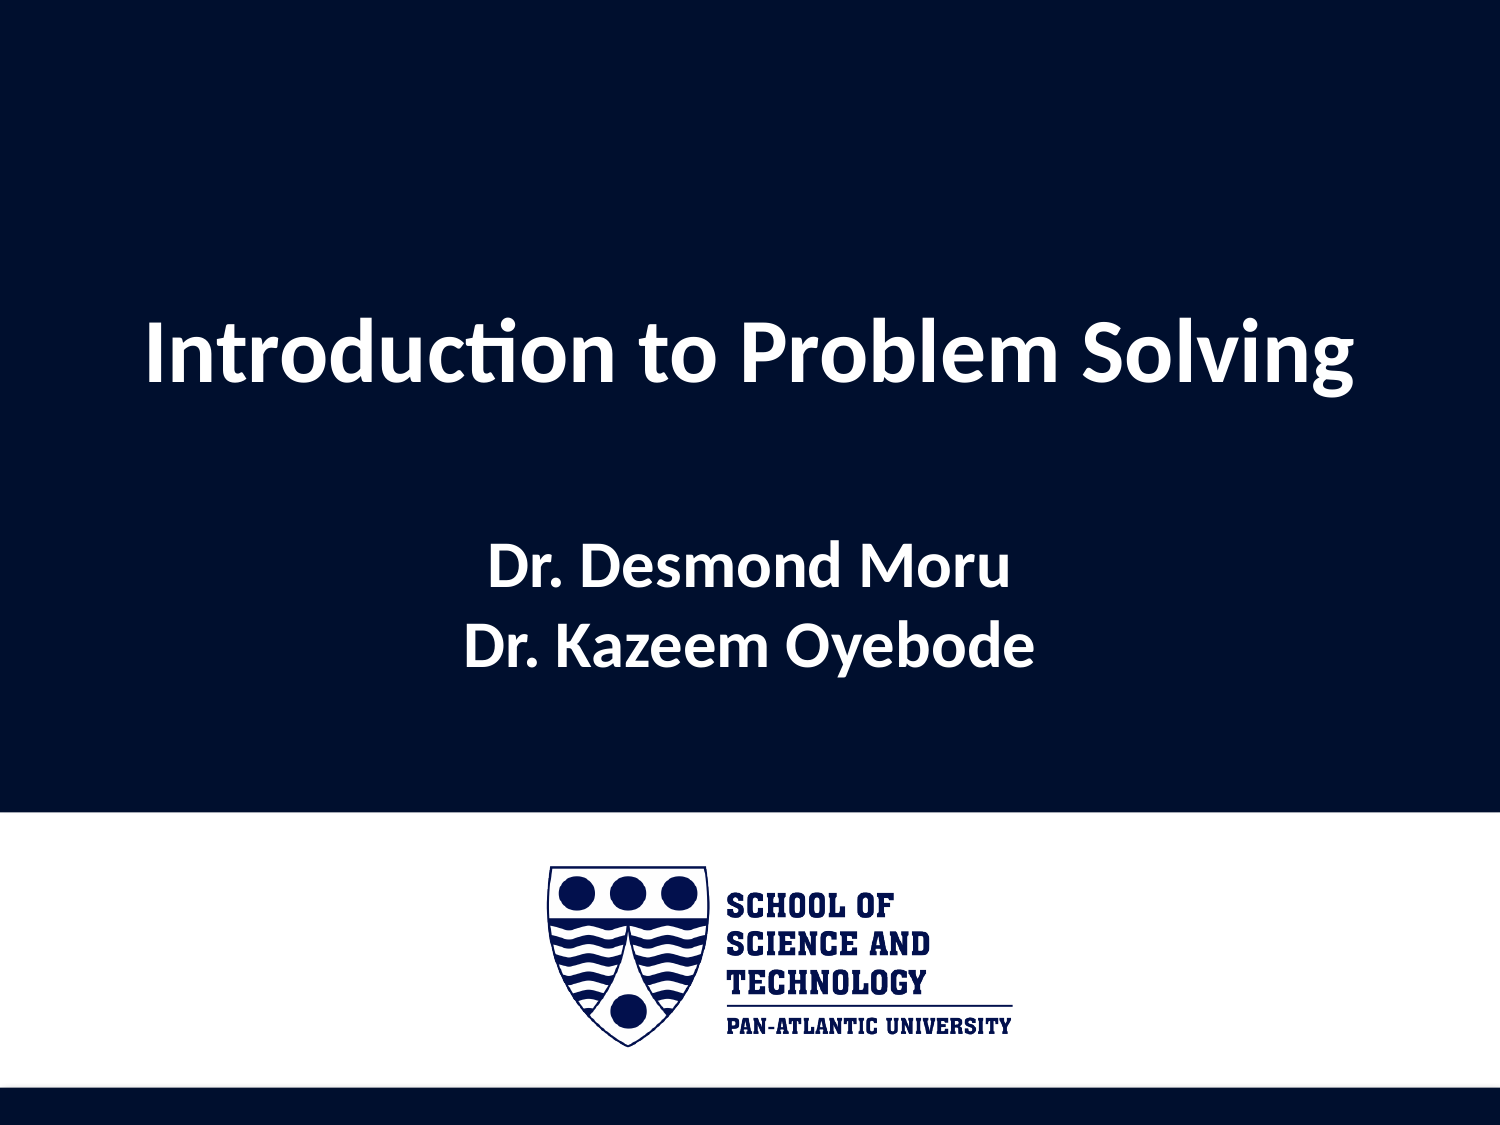

# Introduction to Problem Solving
Dr. Desmond Moru
Dr. Kazeem Oyebode